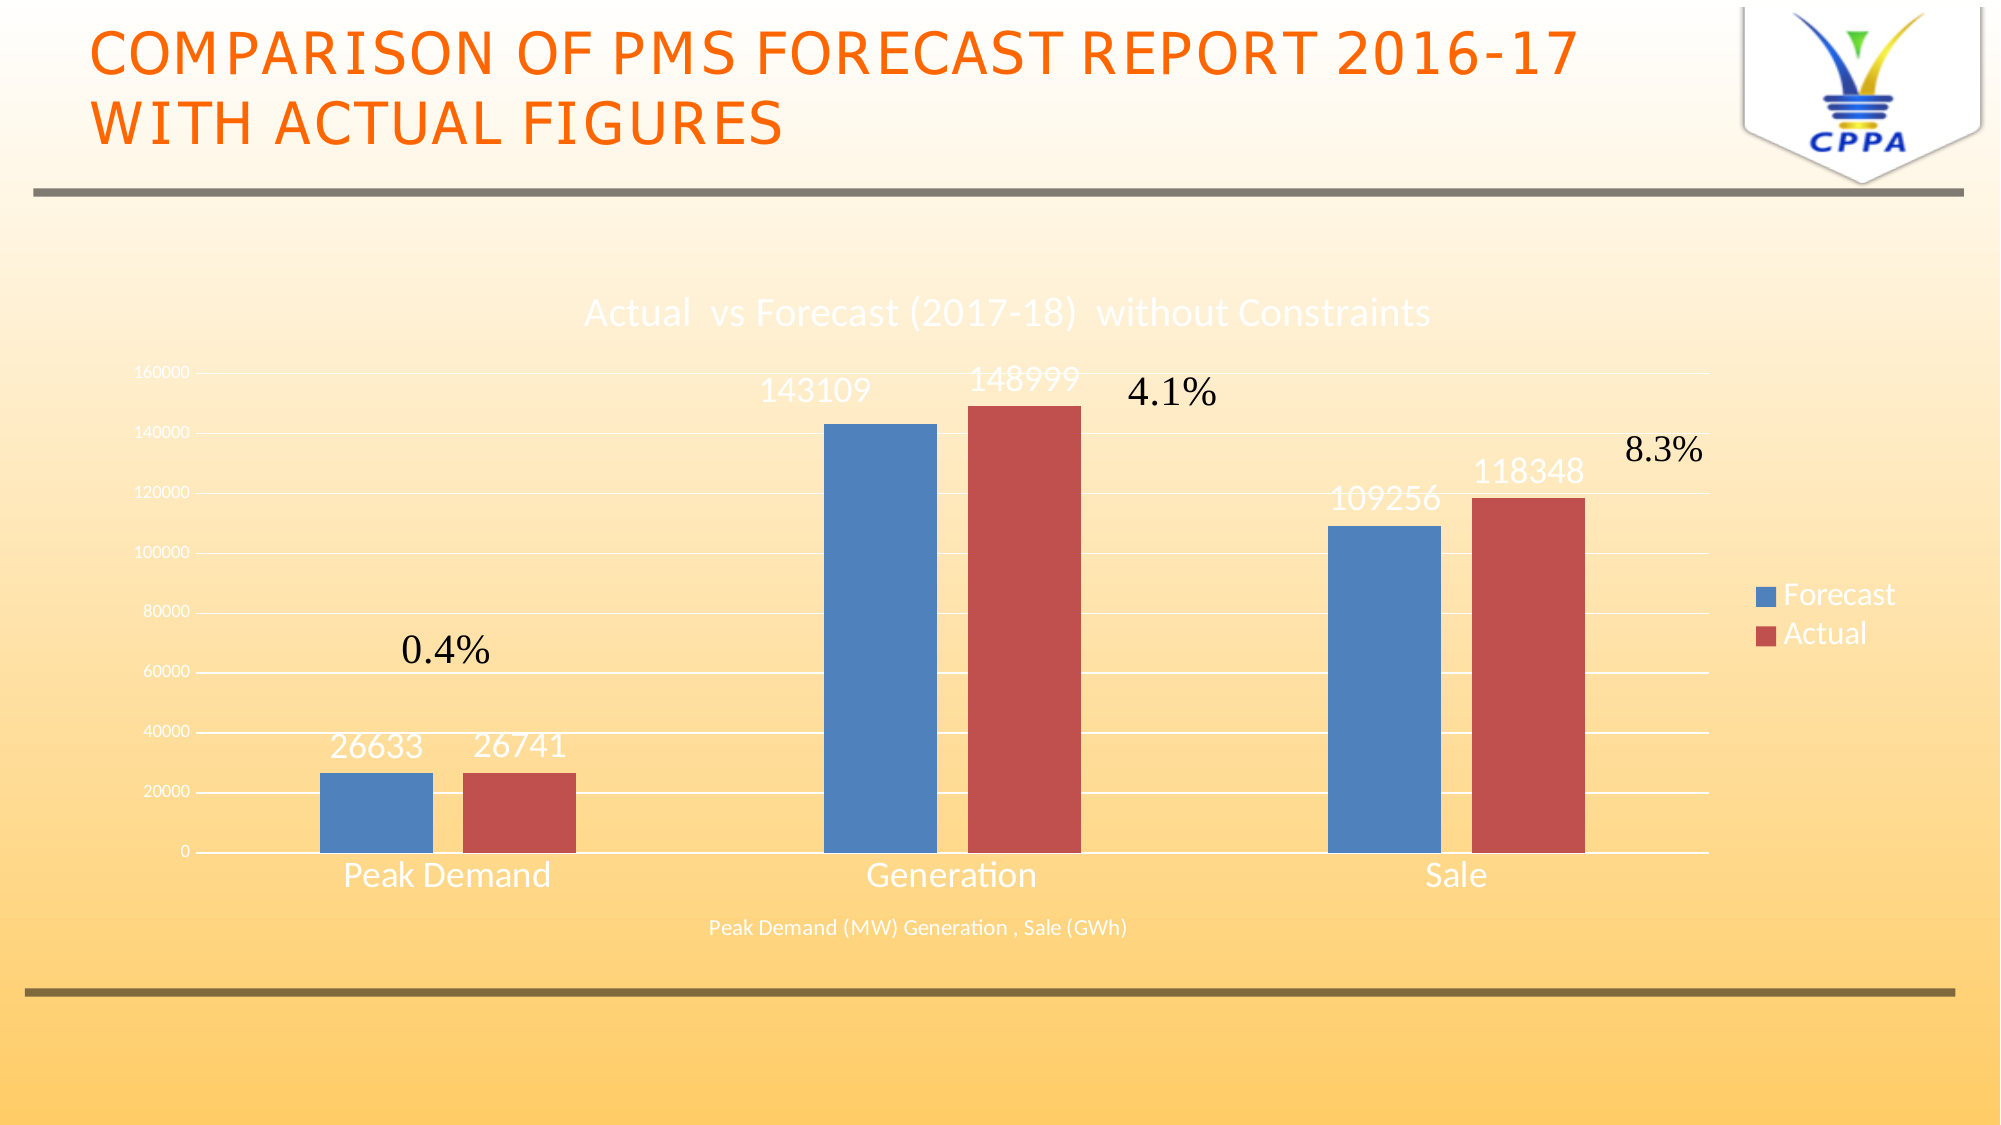

# COMPARISON OF PMS FORECAST REPORT 2016-17 WITH ACTUAL FIGURES

### Chart: Actual  vs Forecast (2017-18)  without Constraints

| Category | Forecast | Actual |
|---|---|---|
| Peak Demand | 26633.0 | 26741.0 |
| Generation | 143109.0 | 148998.914227312 |
| Sale | 109256.0 | 118347.99829151199 |